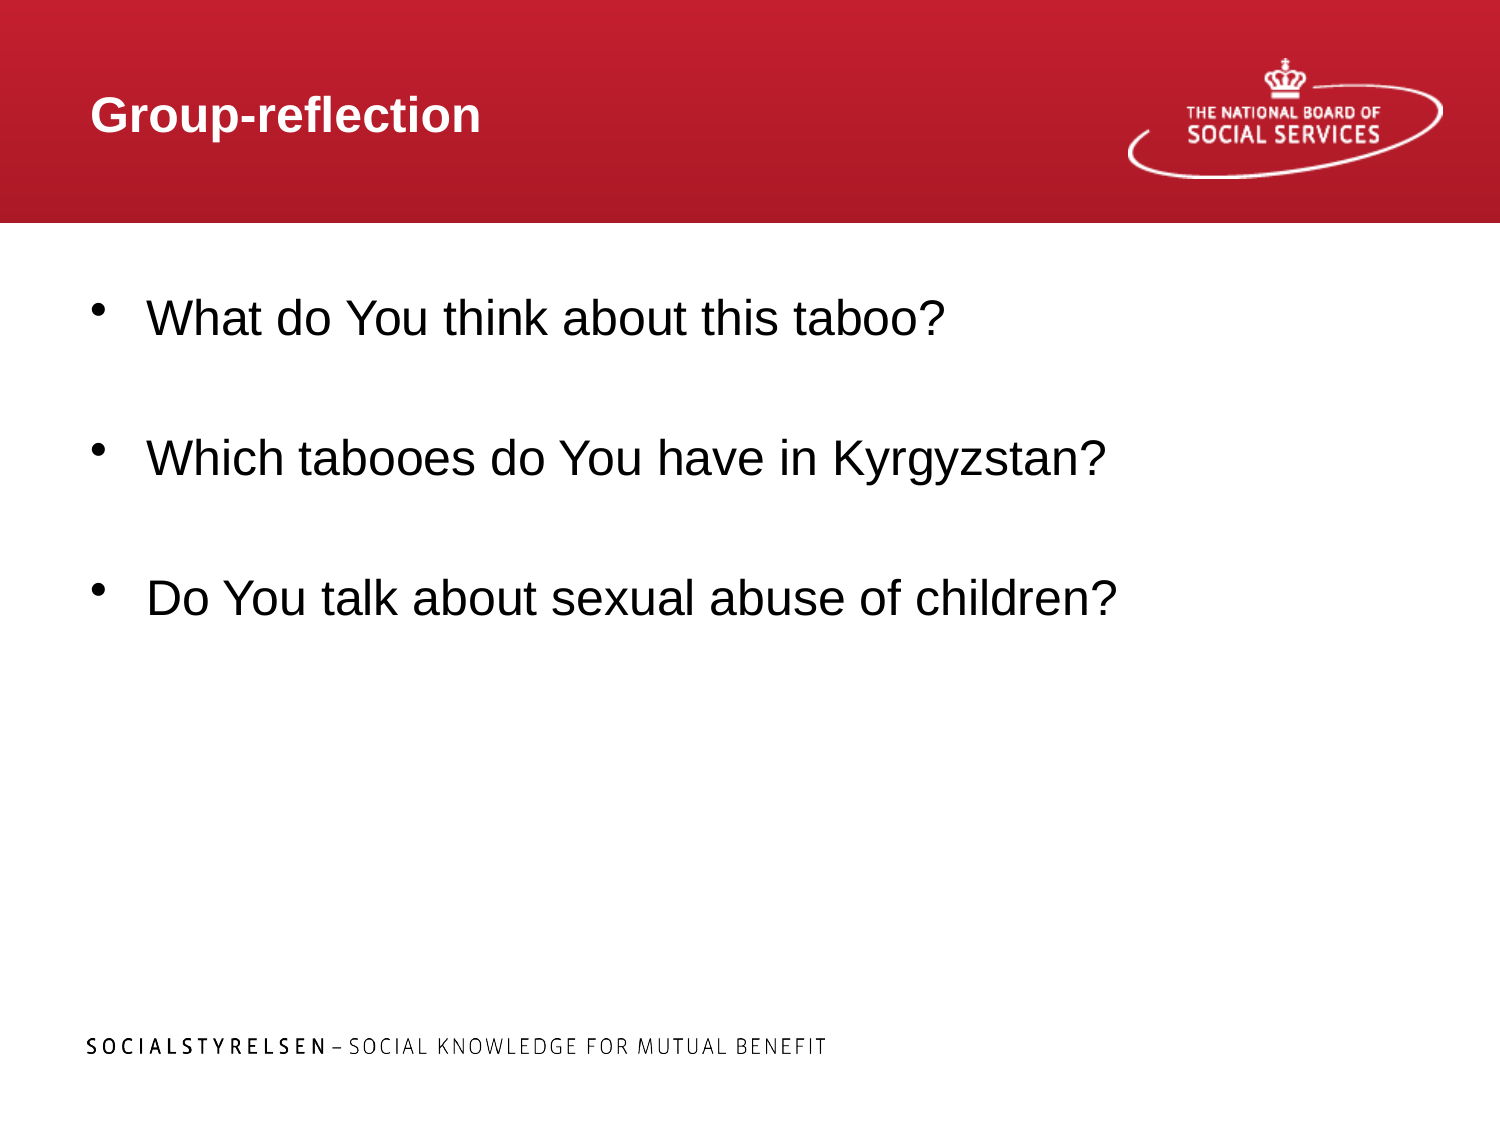

# Group-reflection
What do You think about this taboo?

Which tabooes do You have in Kyrgyzstan?

Do You talk about sexual abuse of children?